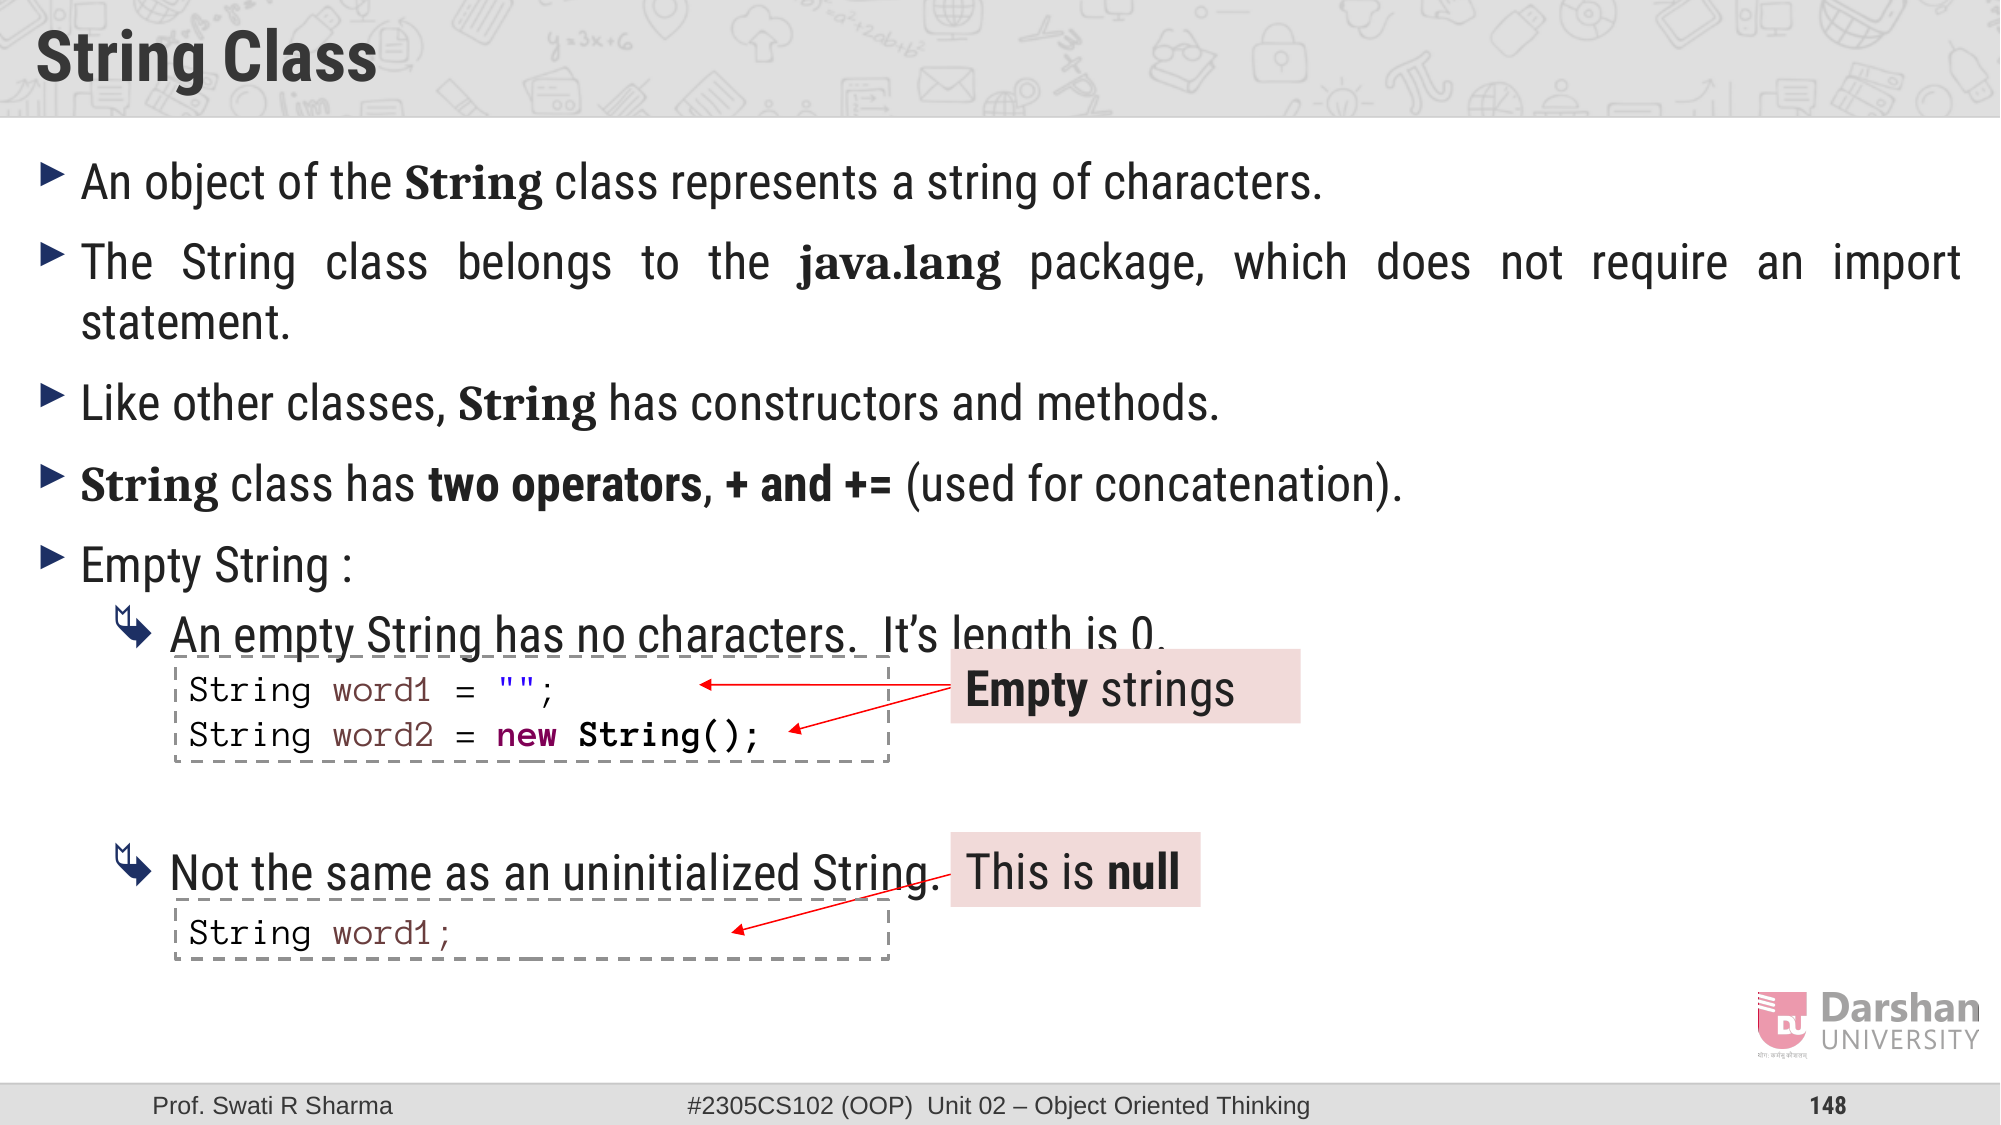

# String Class
An object of the String class represents a string of characters.
The String class belongs to the java.lang package, which does not require an import statement.
Like other classes, String has constructors and methods.
String class has two operators, + and += (used for concatenation).
Empty String :
An empty String has no characters.  It’s length is 0.

Not the same as an uninitialized String.
Empty strings
String word1 = "";
String word2 = new String();

This is null

String word1;